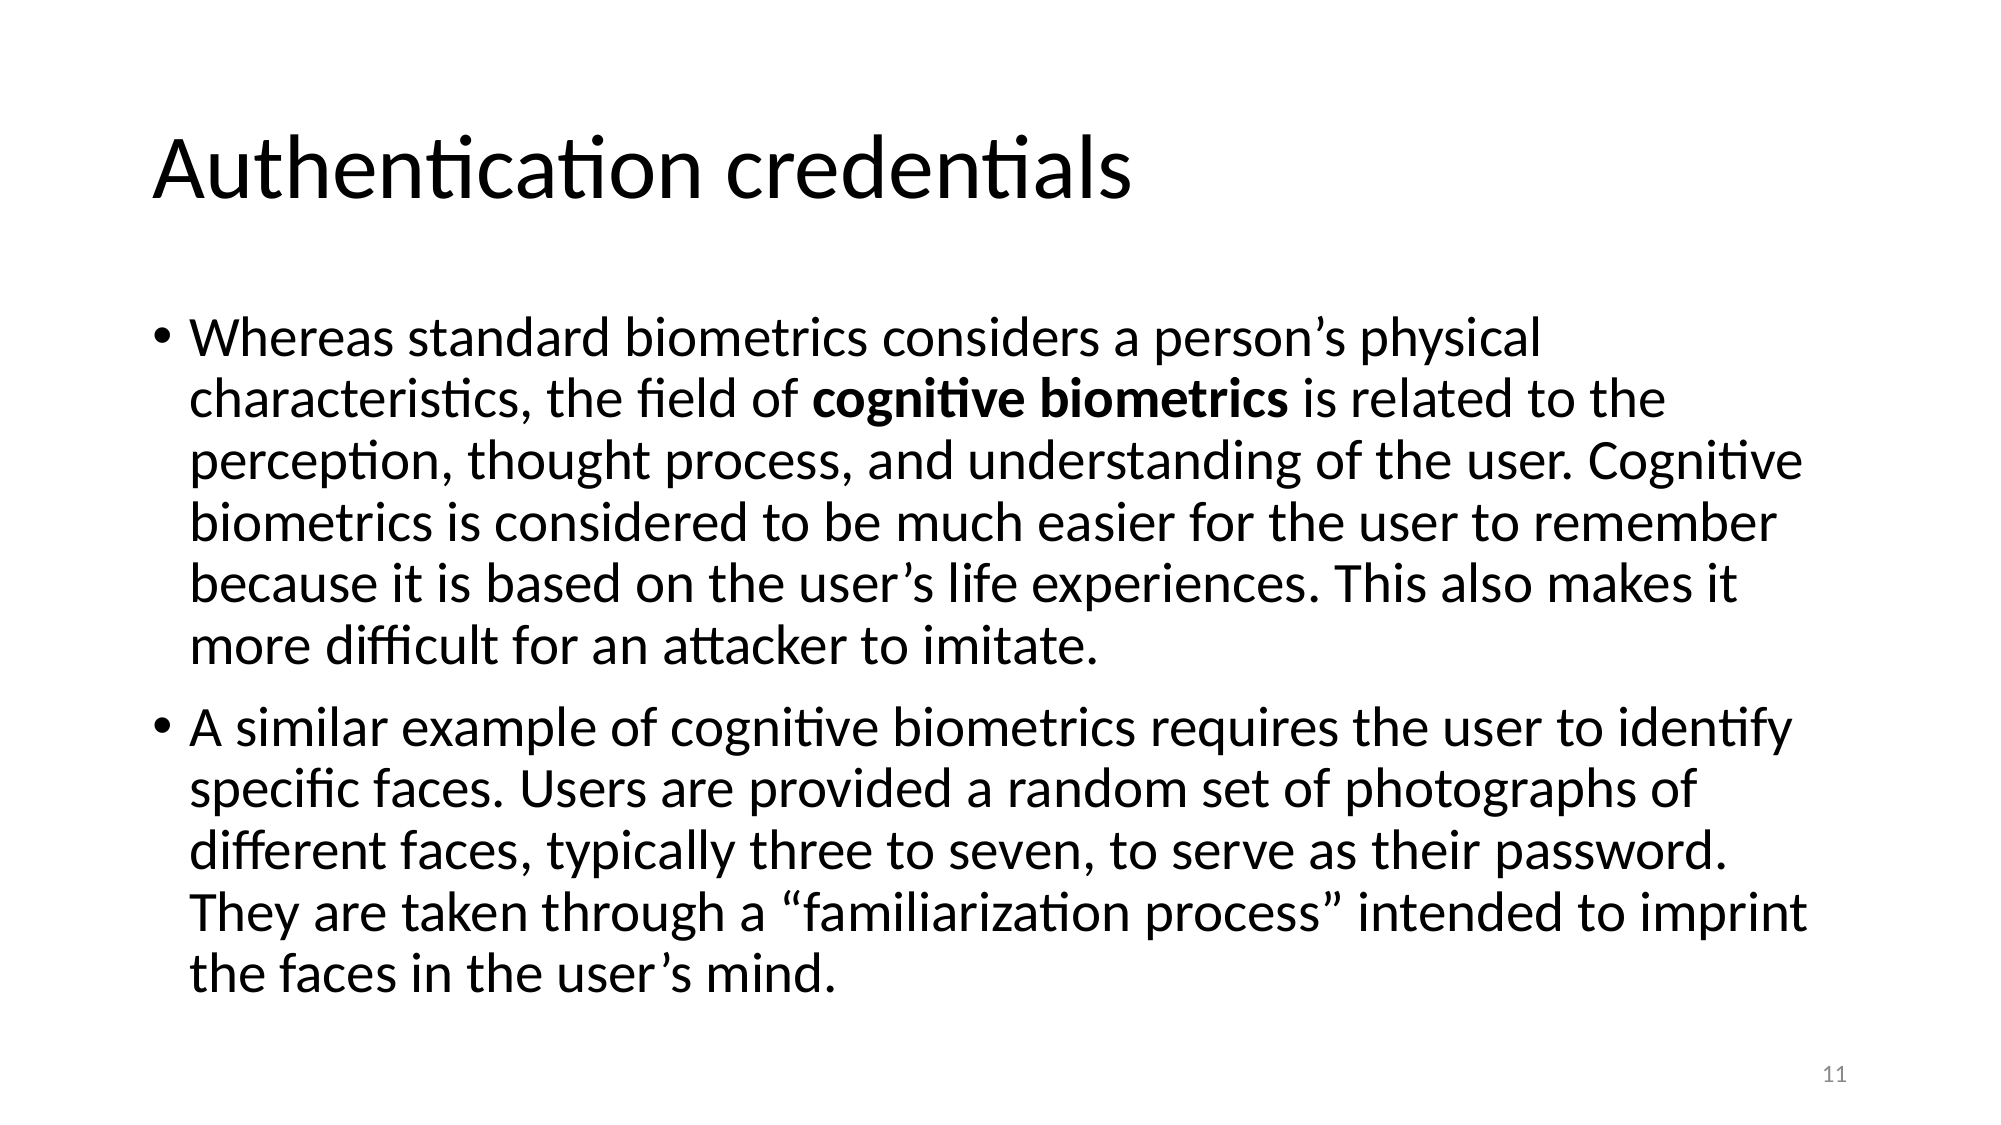

# Authentication credentials
Whereas standard biometrics considers a person’s physical characteristics, the field of cognitive biometrics is related to the perception, thought process, and understanding of the user. Cognitive biometrics is considered to be much easier for the user to remember because it is based on the user’s life experiences. This also makes it more difficult for an attacker to imitate.
A similar example of cognitive biometrics requires the user to identify specific faces. Users are provided a random set of photographs of different faces, typically three to seven, to serve as their password. They are taken through a “familiarization process” intended to imprint the faces in the user’s mind.
11